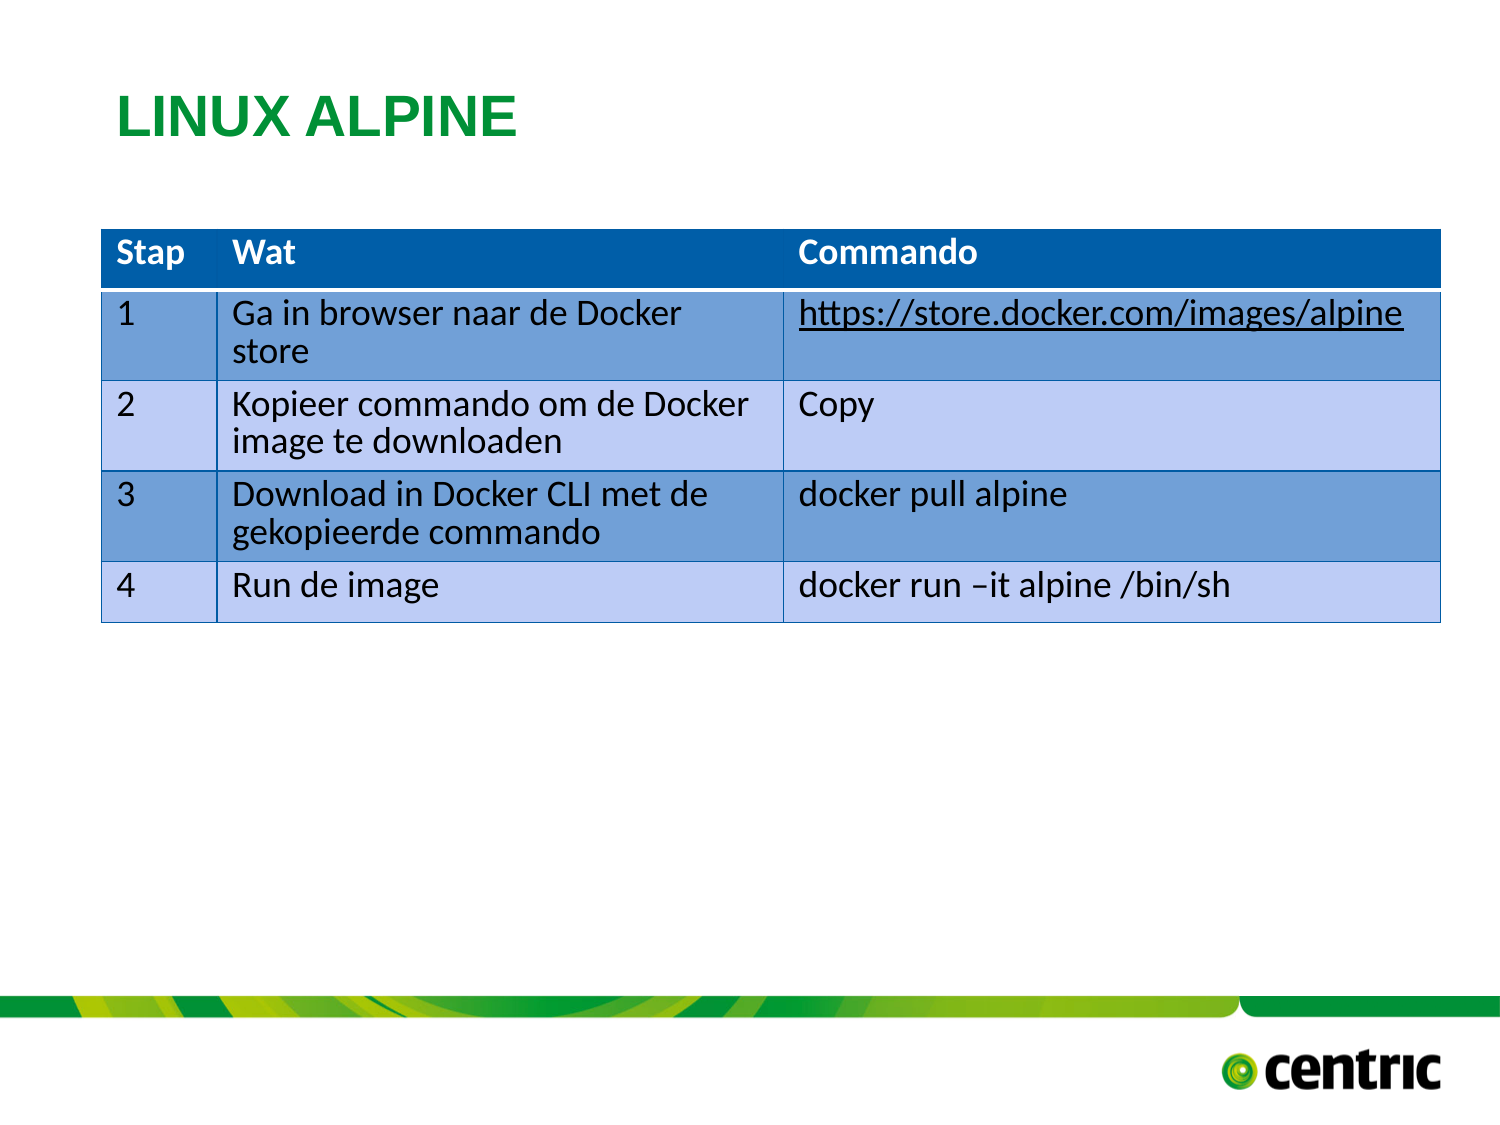

# LINUX ALPINE
| Stap | Wat | Commando |
| --- | --- | --- |
| 1 | Ga in browser naar de Docker store | https://store.docker.com/images/alpine |
| 2 | Kopieer commando om de Docker image te downloaden | Copy |
| 3 | Download in Docker CLI met de gekopieerde commando | docker pull alpine |
| 4 | Run de image | docker run –it alpine /bin/sh |

TITLE PRESENTATION
September 1, 2017